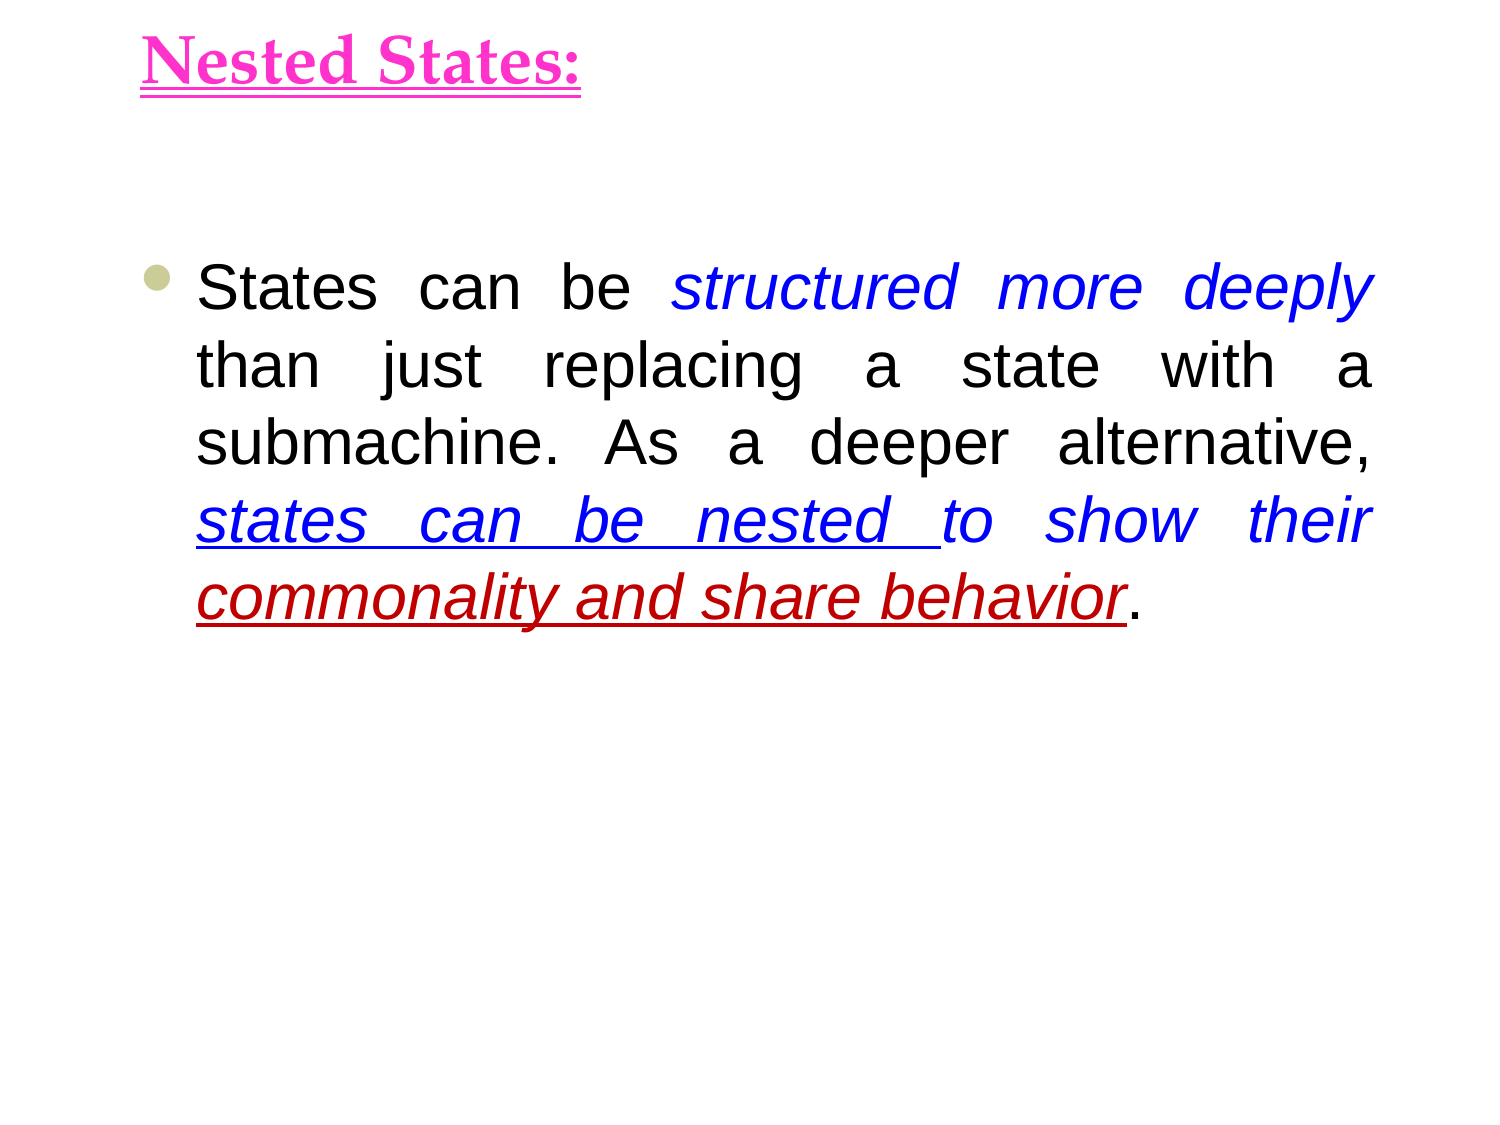

# Nested States:
States can be structured more deeply than just replacing a state with a submachine. As a deeper alternative, states can be nested to show their commonality and share behavior.